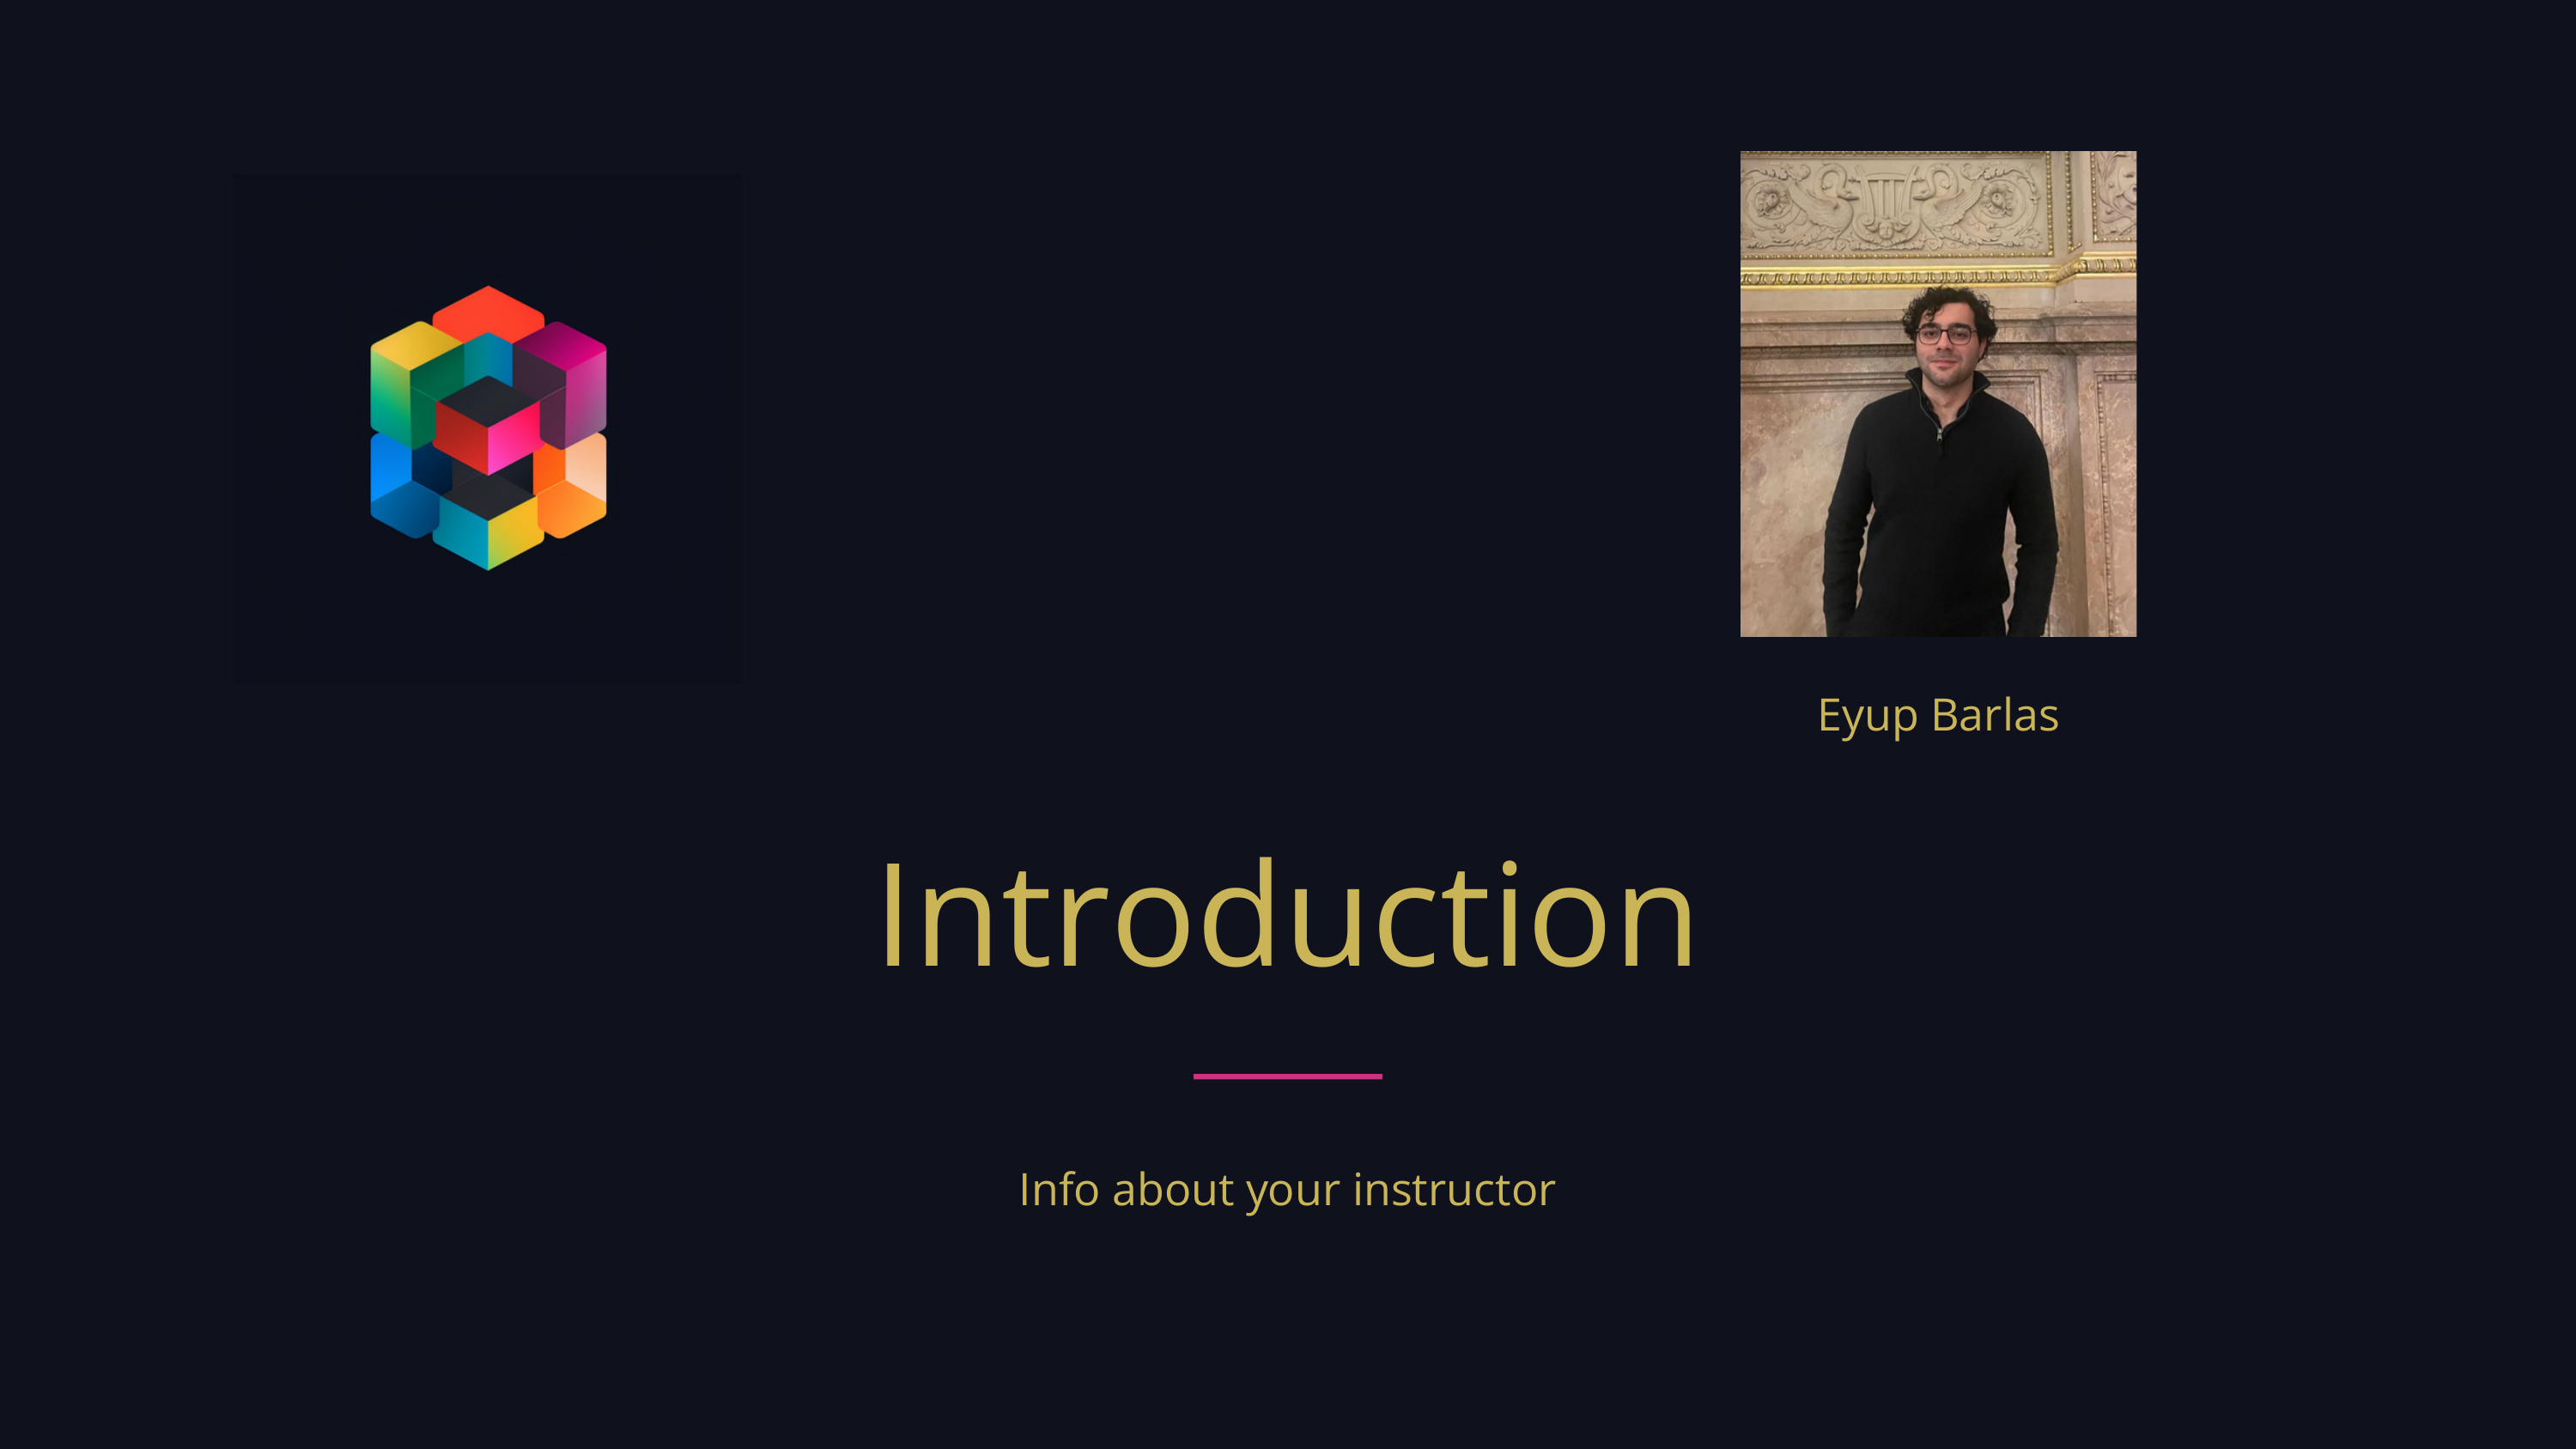

Eyup Barlas
Introduction

Info about your instructor